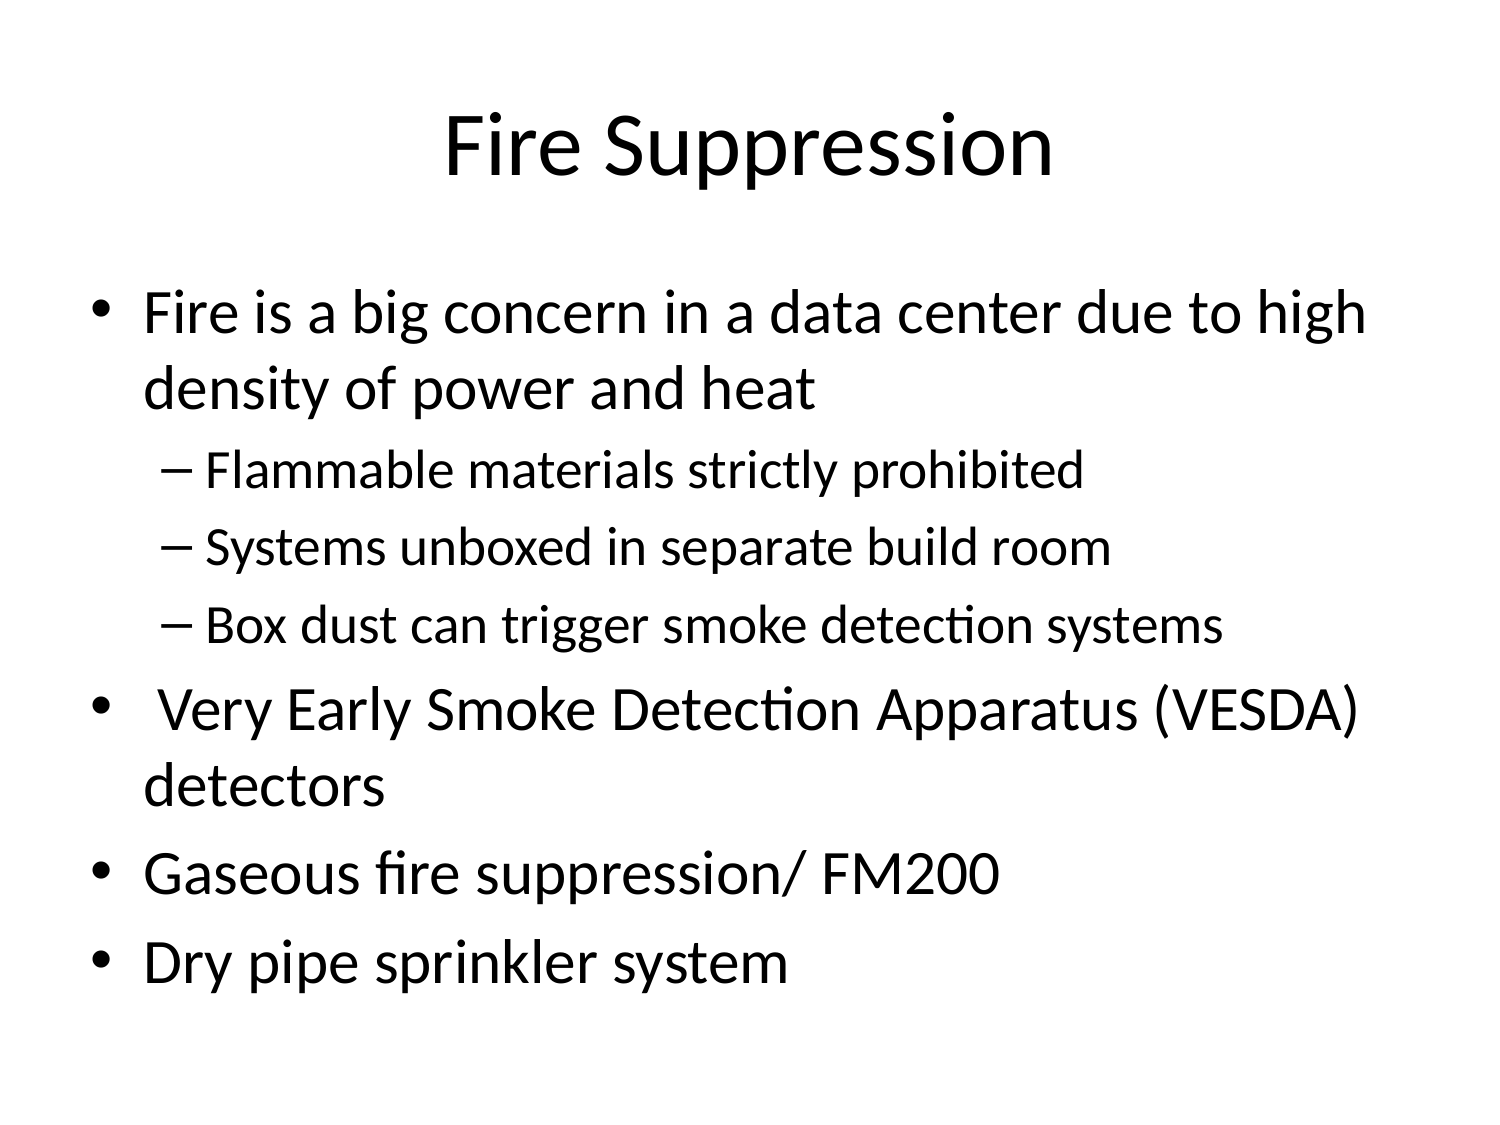

# Fire Suppression
Fire is a big concern in a data center due to high density of power and heat
Flammable materials strictly prohibited
Systems unboxed in separate build room
Box dust can trigger smoke detection systems
 Very Early Smoke Detection Apparatus (VESDA) detectors
Gaseous fire suppression/ FM200
Dry pipe sprinkler system